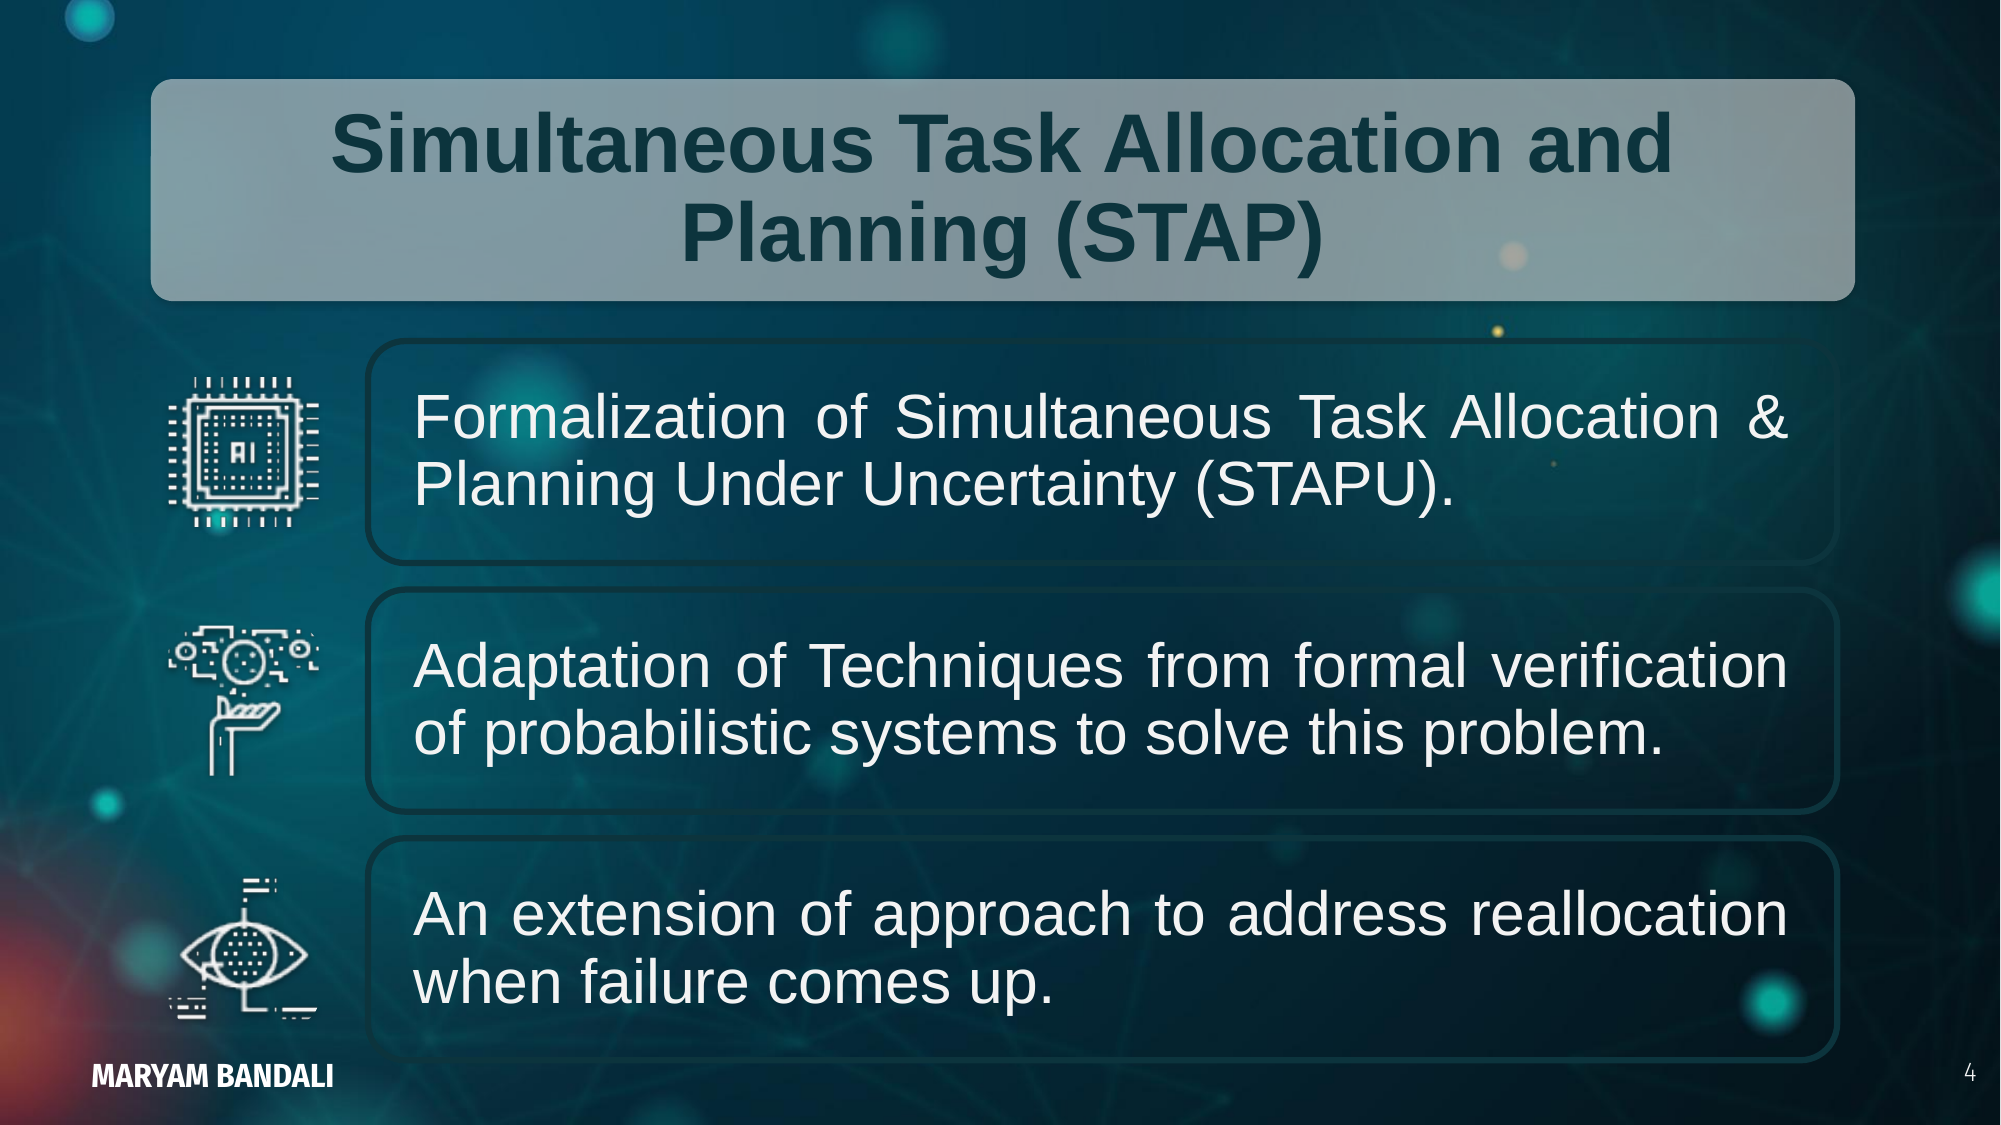

Simultaneous Task Allocation and Planning (STAP)

Formalization of Simultaneous Task Allocation & Planning Under Uncertainty (STAPU).

Adaptation of Techniques from formal verification of probabilistic systems to solve this problem.

An extension of approach to address reallocation when failure comes up.

MARYAM‌ BANDALI
4